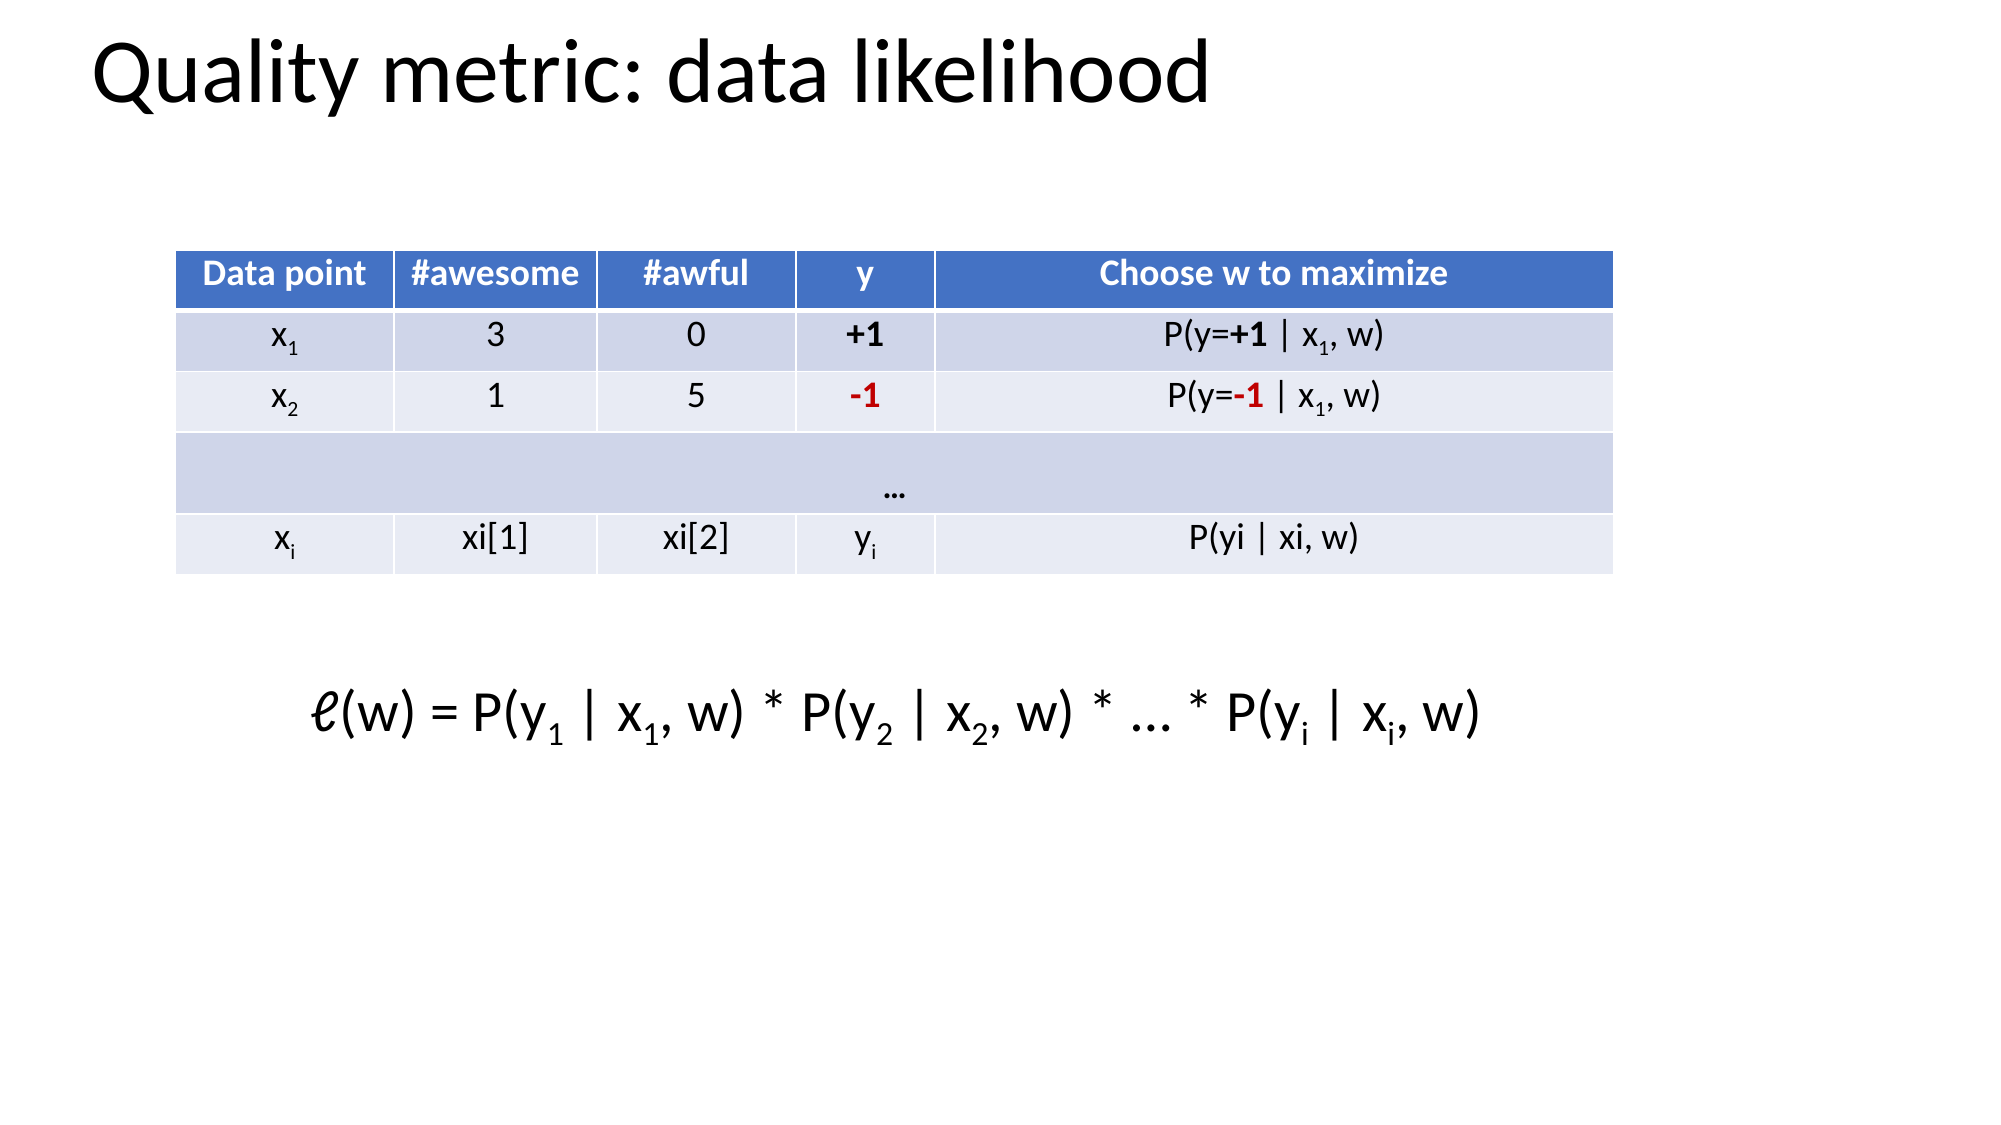

Quality metric: data likelihood
| Data point | #awesome | #awful | y | Choose w to maximize |
| --- | --- | --- | --- | --- |
| x1 | 3 | 0 | +1 | P(y=+1 | x1, w) |
| x2 | 1 | 5 | -1 | P(y=-1 | x1, w) |
| … |  |  |  |  |
| xi | xi[1] | xi[2] | yi | P(yi | xi, w) |
ℓ(w) = P(y1 | x1, w) * P(y2 | x2, w) * … * P(yi | xi, w)